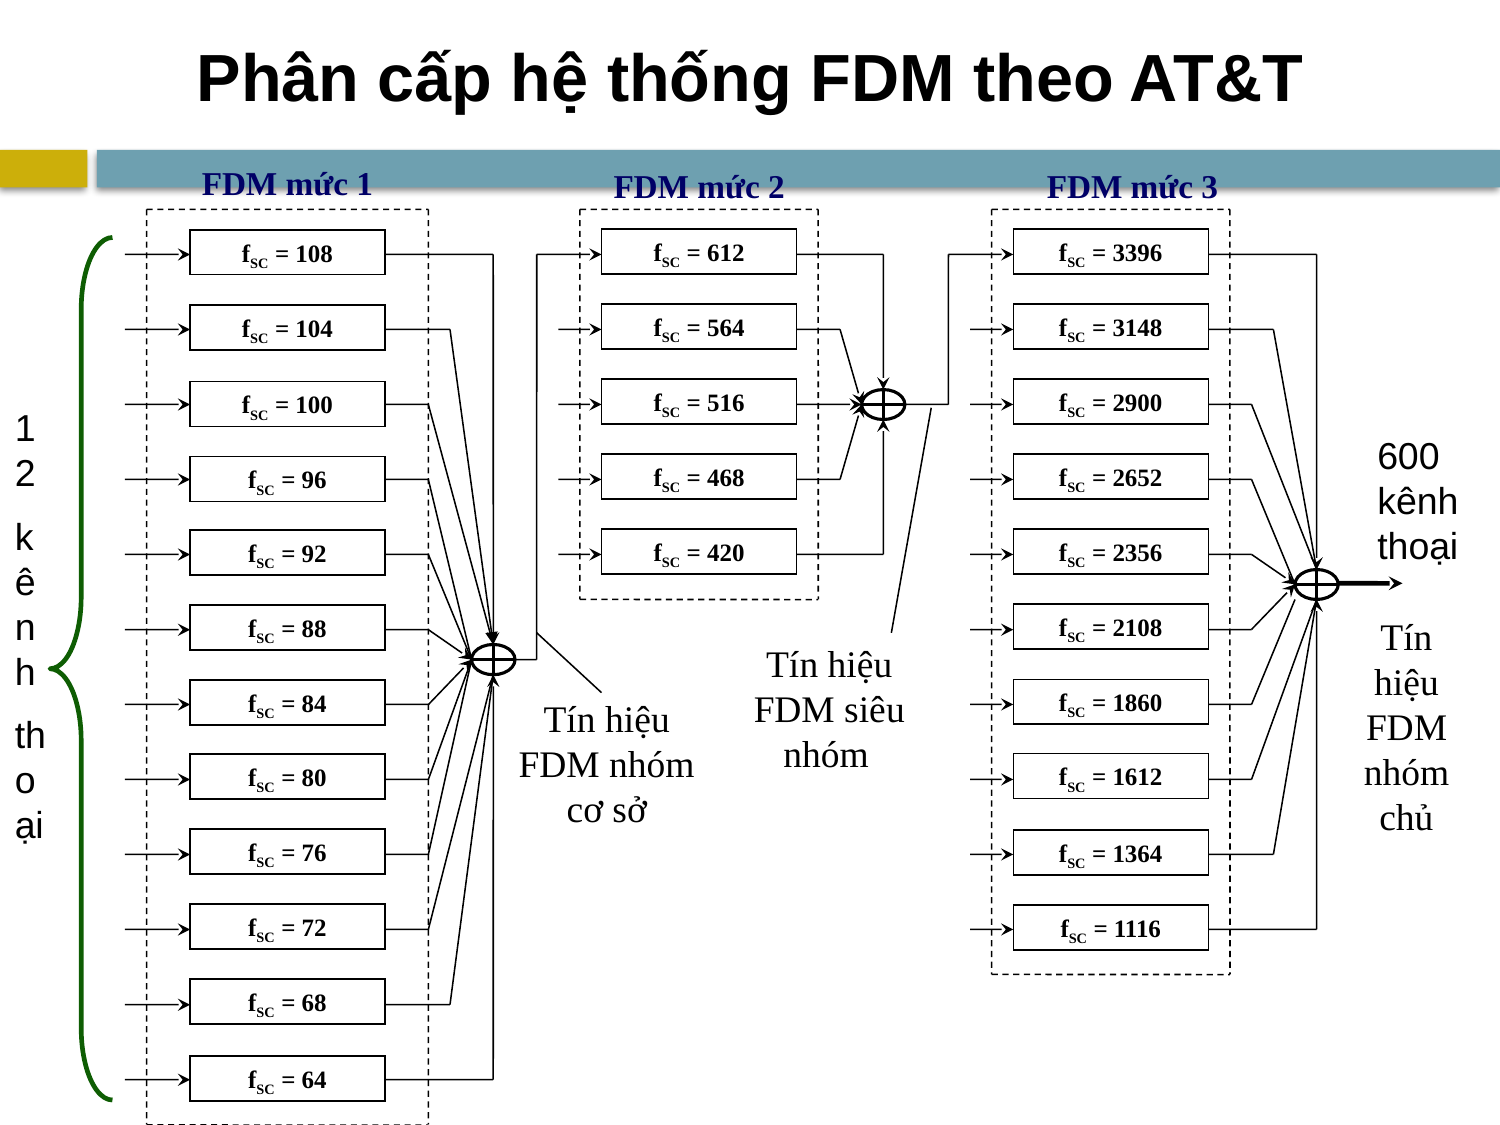

# Phân cấp hệ thống FDM theo AT&T
FDM mức 1
FDM mức 2
FDM mức 3

fSC = 612
fSC = 3396
fSC = 108

fSC = 564
fSC = 3148
fSC = 104

fSC = 516
fSC = 2900
fSC = 100

12
kênh
thoại

600 kênh thoại
fSC = 468
fSC = 2652
fSC = 96

fSC = 420
fSC = 2356
fSC = 92

fSC = 2108
fSC = 88
Tín hiệu FDM nhóm chủ

Tín hiệu FDM siêu nhóm

fSC = 1860
fSC = 84
Tín hiệu FDM nhóm cơ sở

fSC = 1612
fSC = 80

fSC = 76
fSC = 1364

fSC = 72
fSC = 1116

fSC = 68

fSC = 64